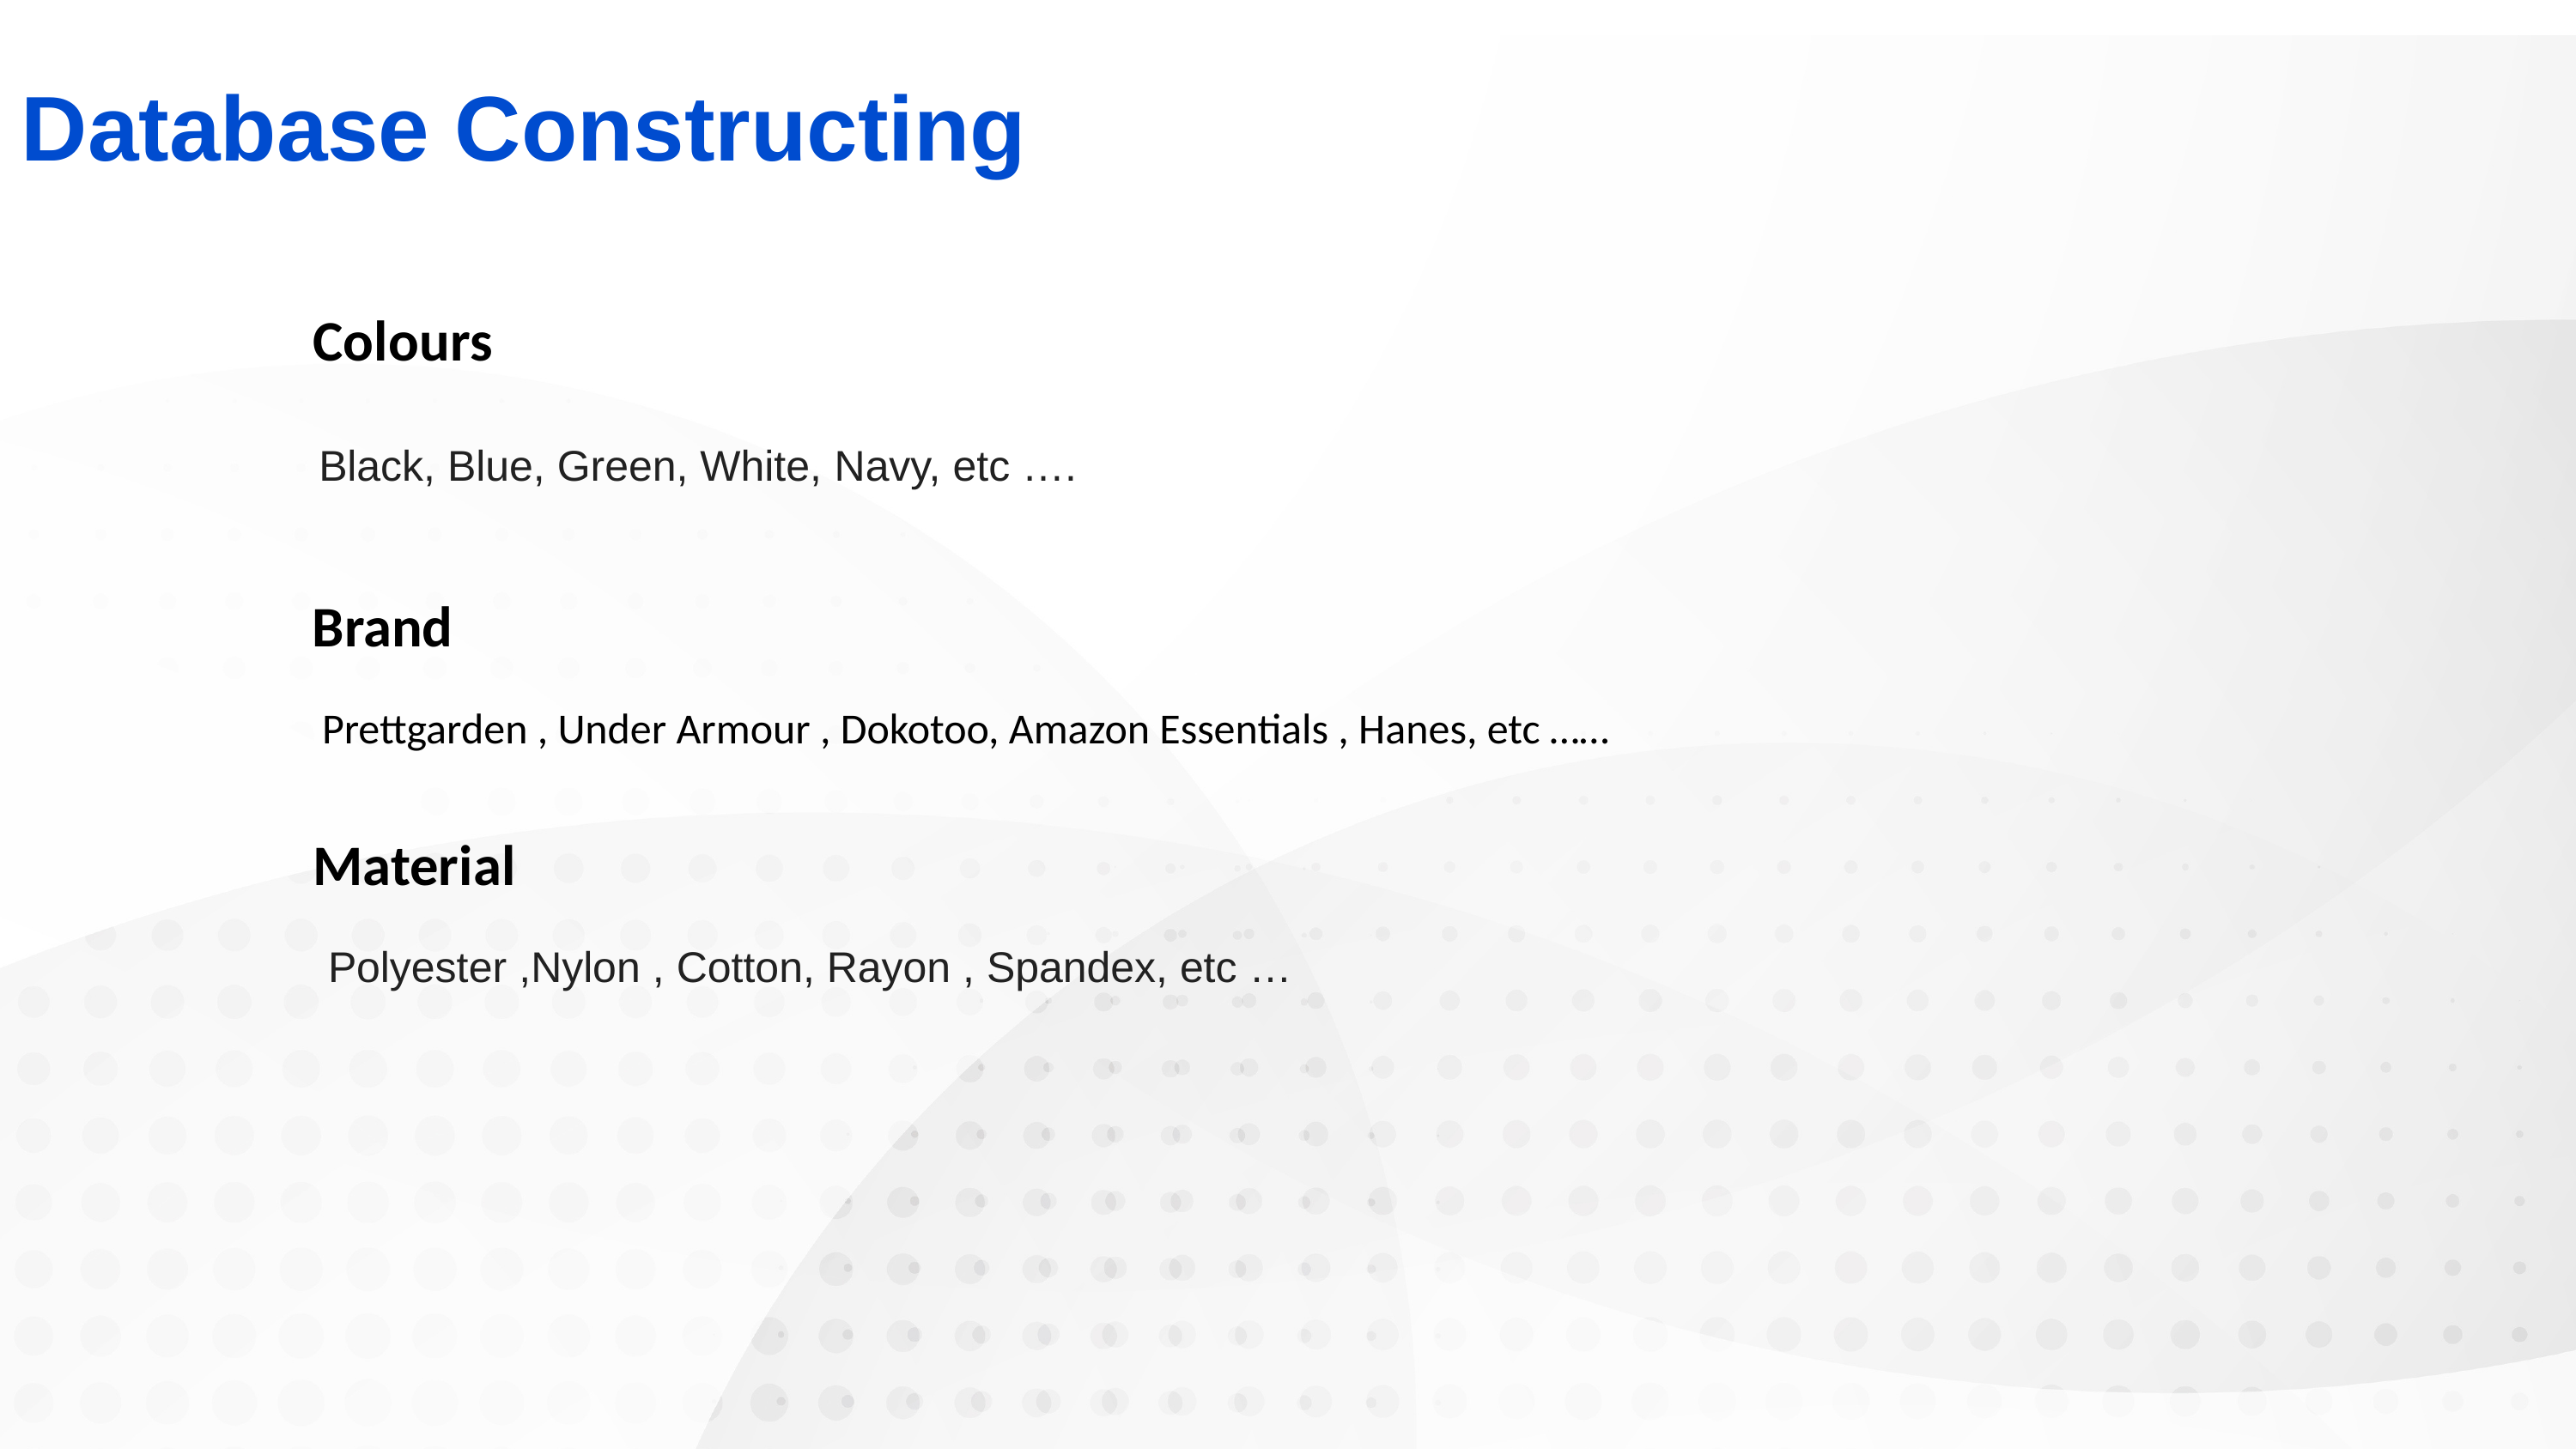

Database Constructing
Colours
Black, Blue, Green, White, Navy, etc ….
Brand
Prettgarden , Under Armour , Dokotoo, Amazon Essentials , Hanes, etc ……
Material
Polyester ,Nylon , Cotton, Rayon , Spandex, etc …